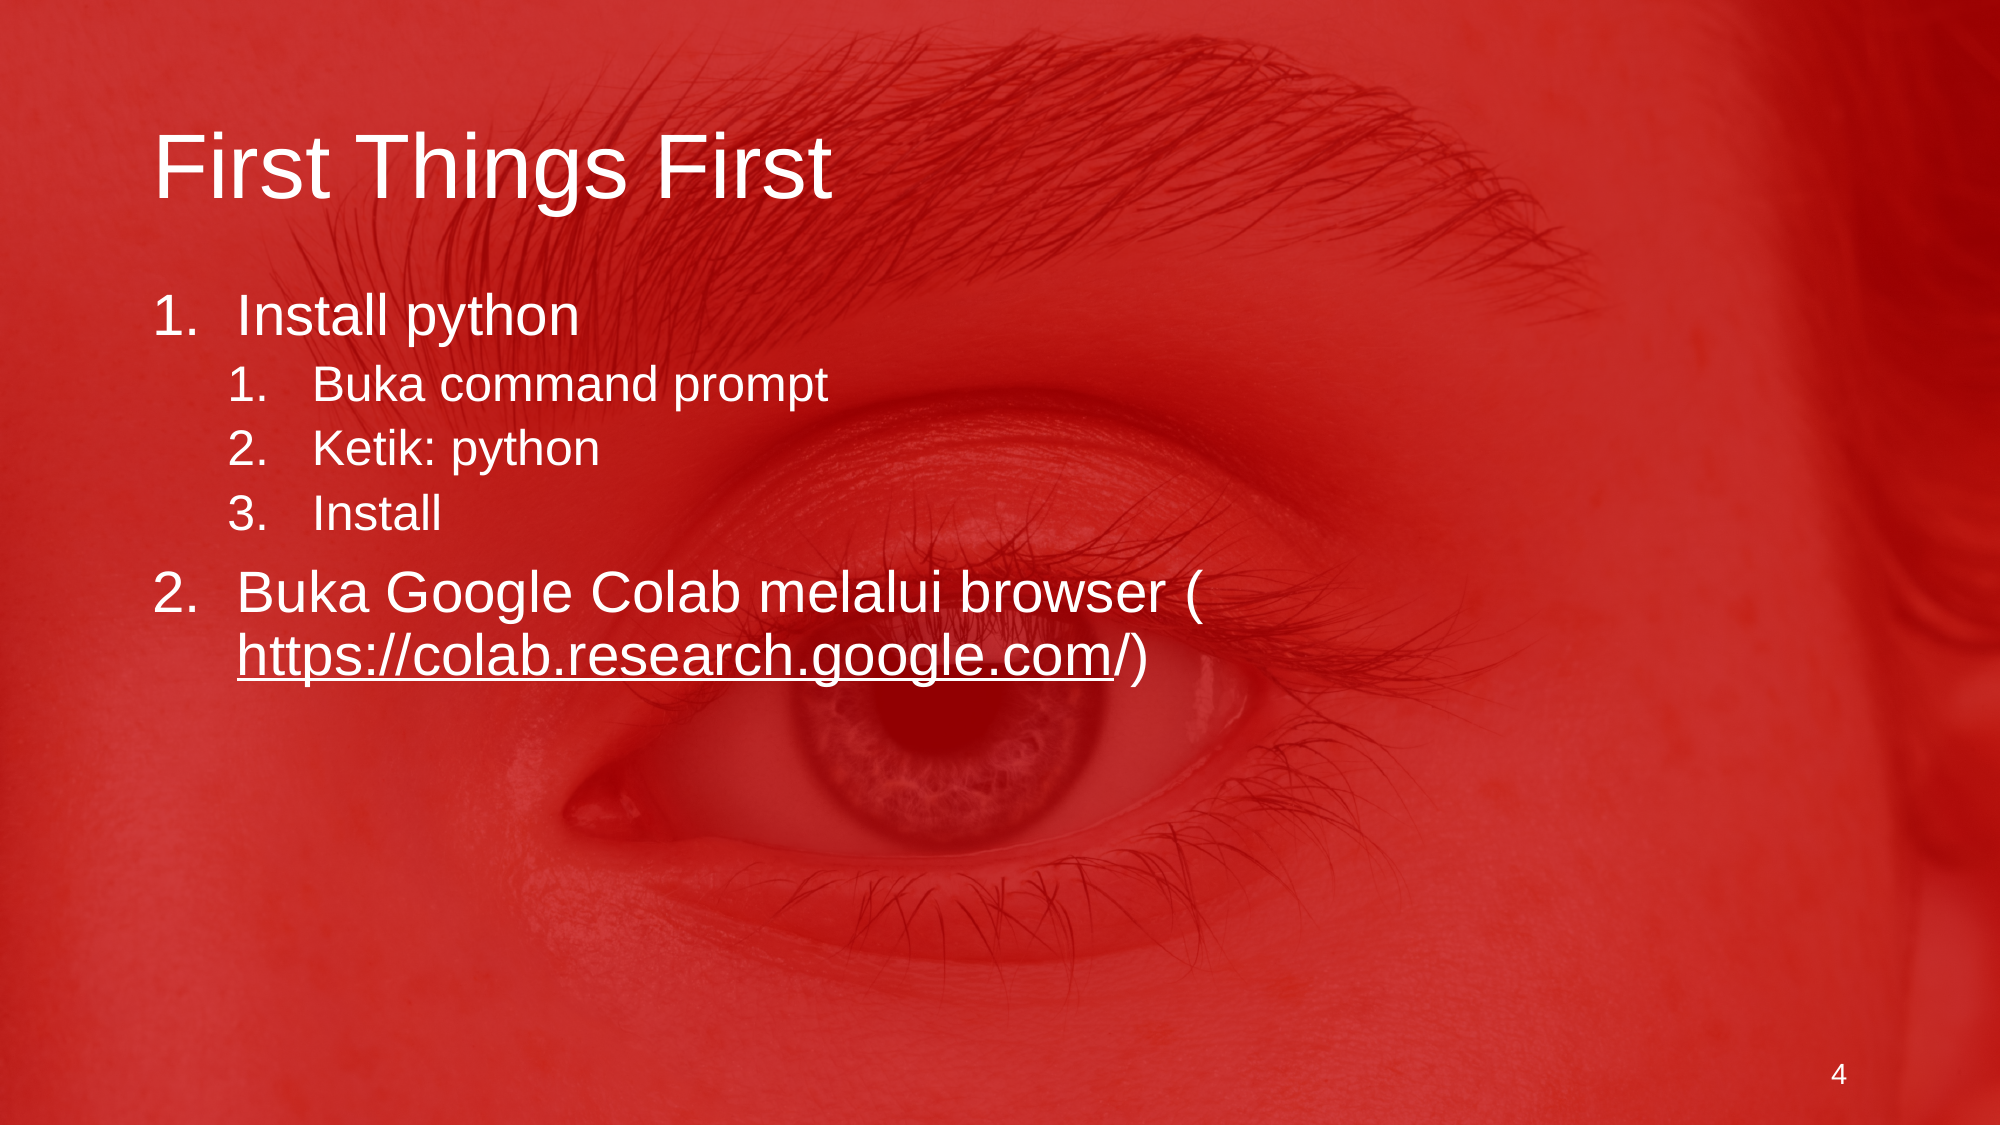

# First Things First
Install python
Buka command prompt
Ketik: python
Install
Buka Google Colab melalui browser (https://colab.research.google.com/)
4